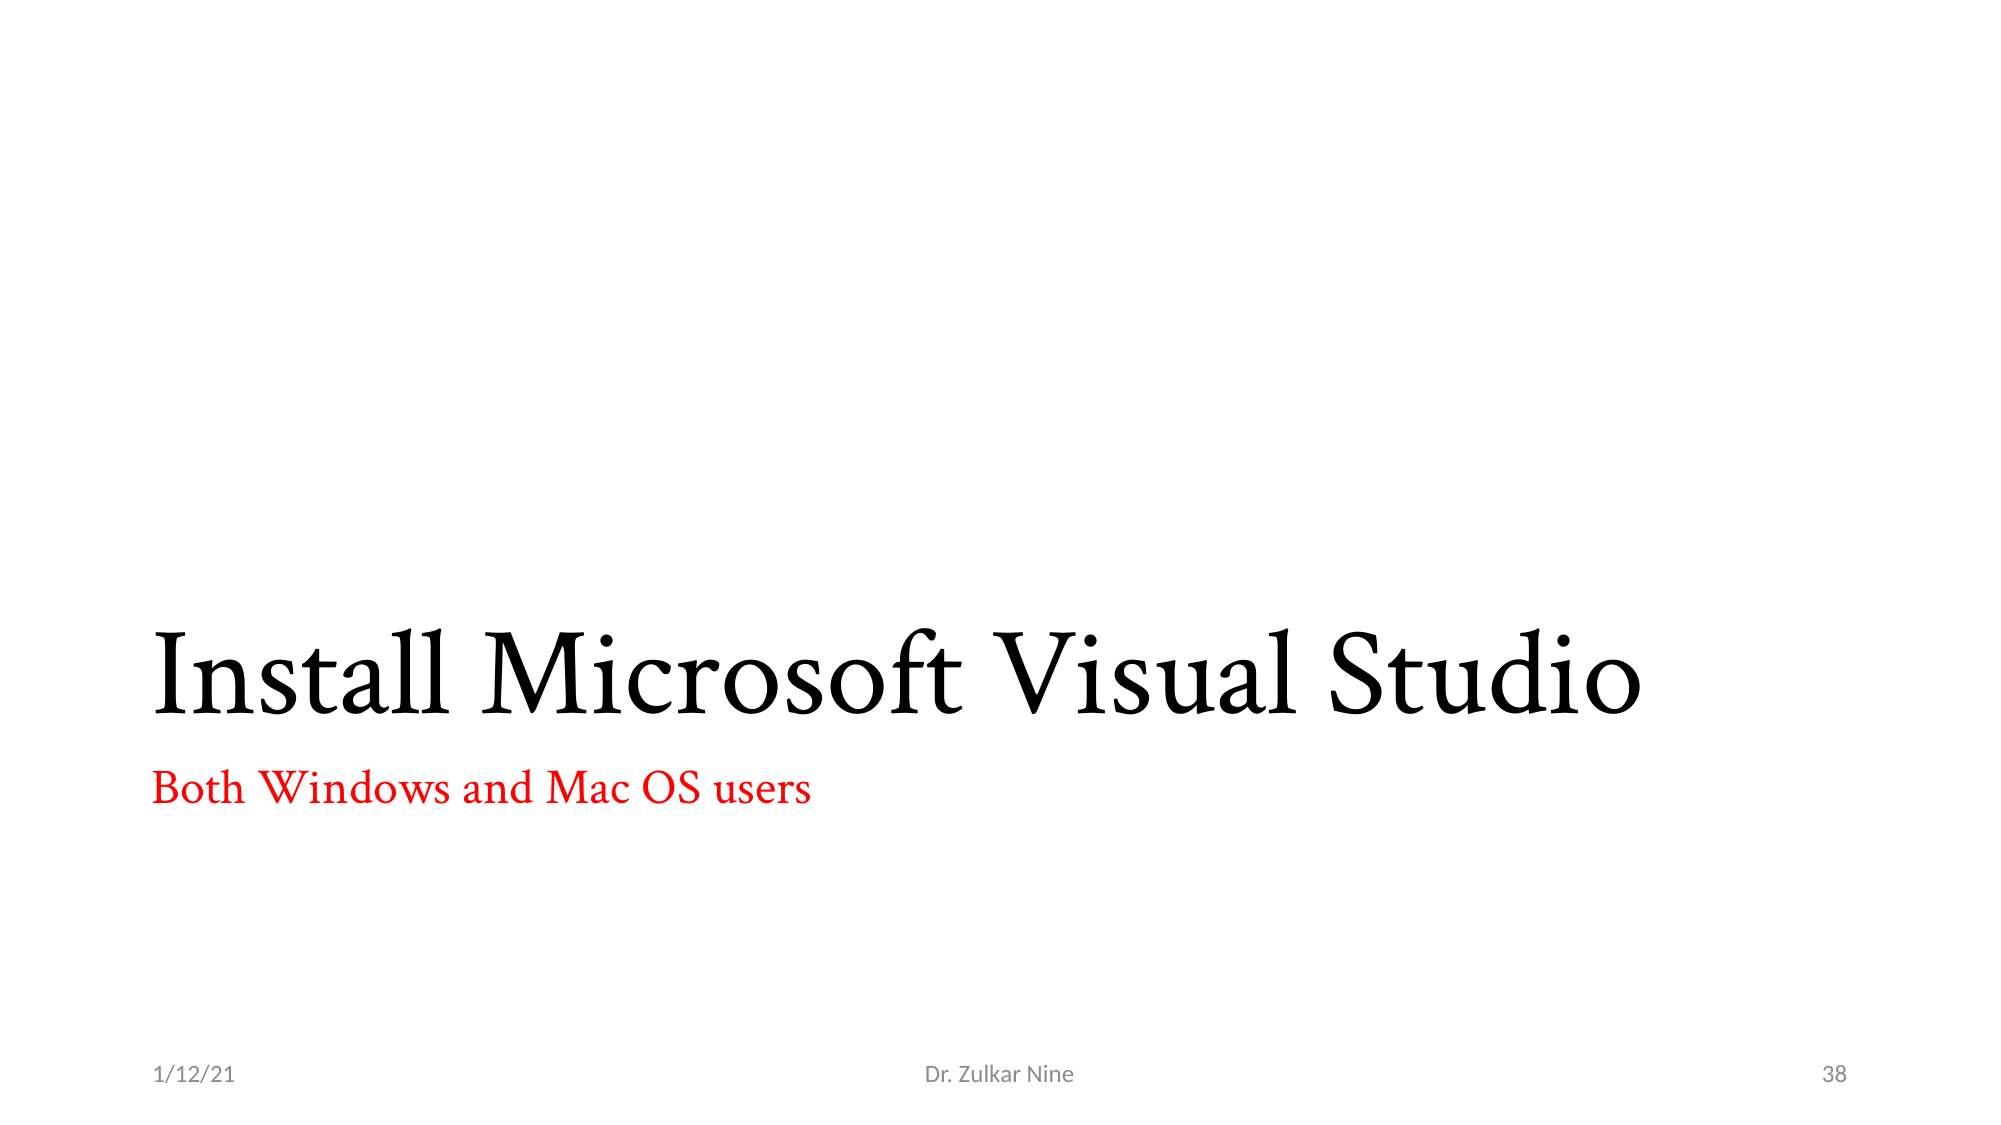

# Install Microsoft Visual Studio
Both Windows and Mac OS users
1/12/21
Dr. Zulkar Nine
38